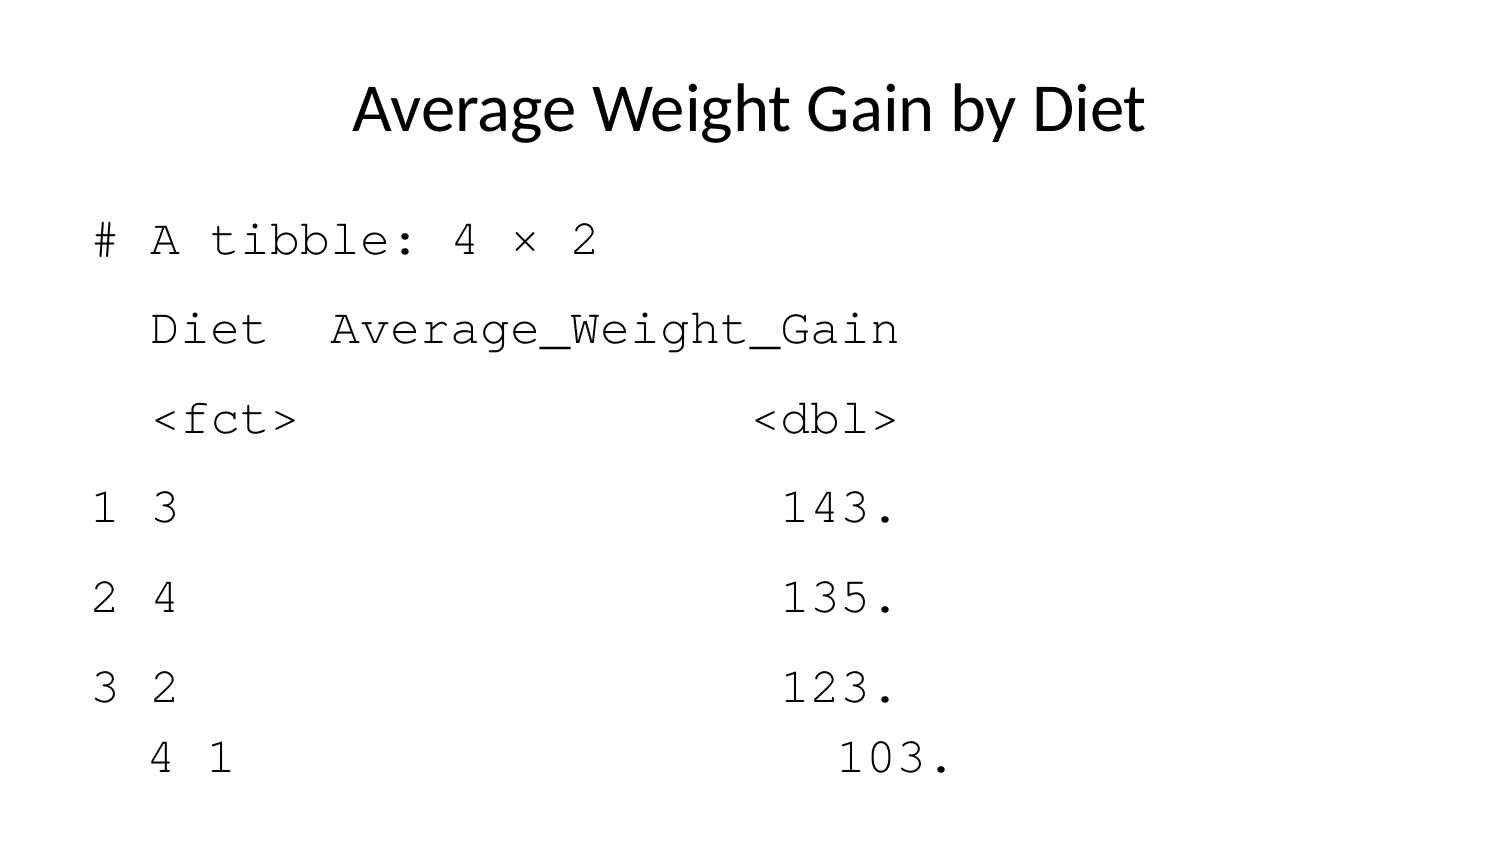

# Average Weight Gain by Diet
# A tibble: 4 × 2
  Diet  Average_Weight_Gain
  <fct>               <dbl>
1 3                    143.
2 4                    135.
3 2                    123.
4 1                    103.